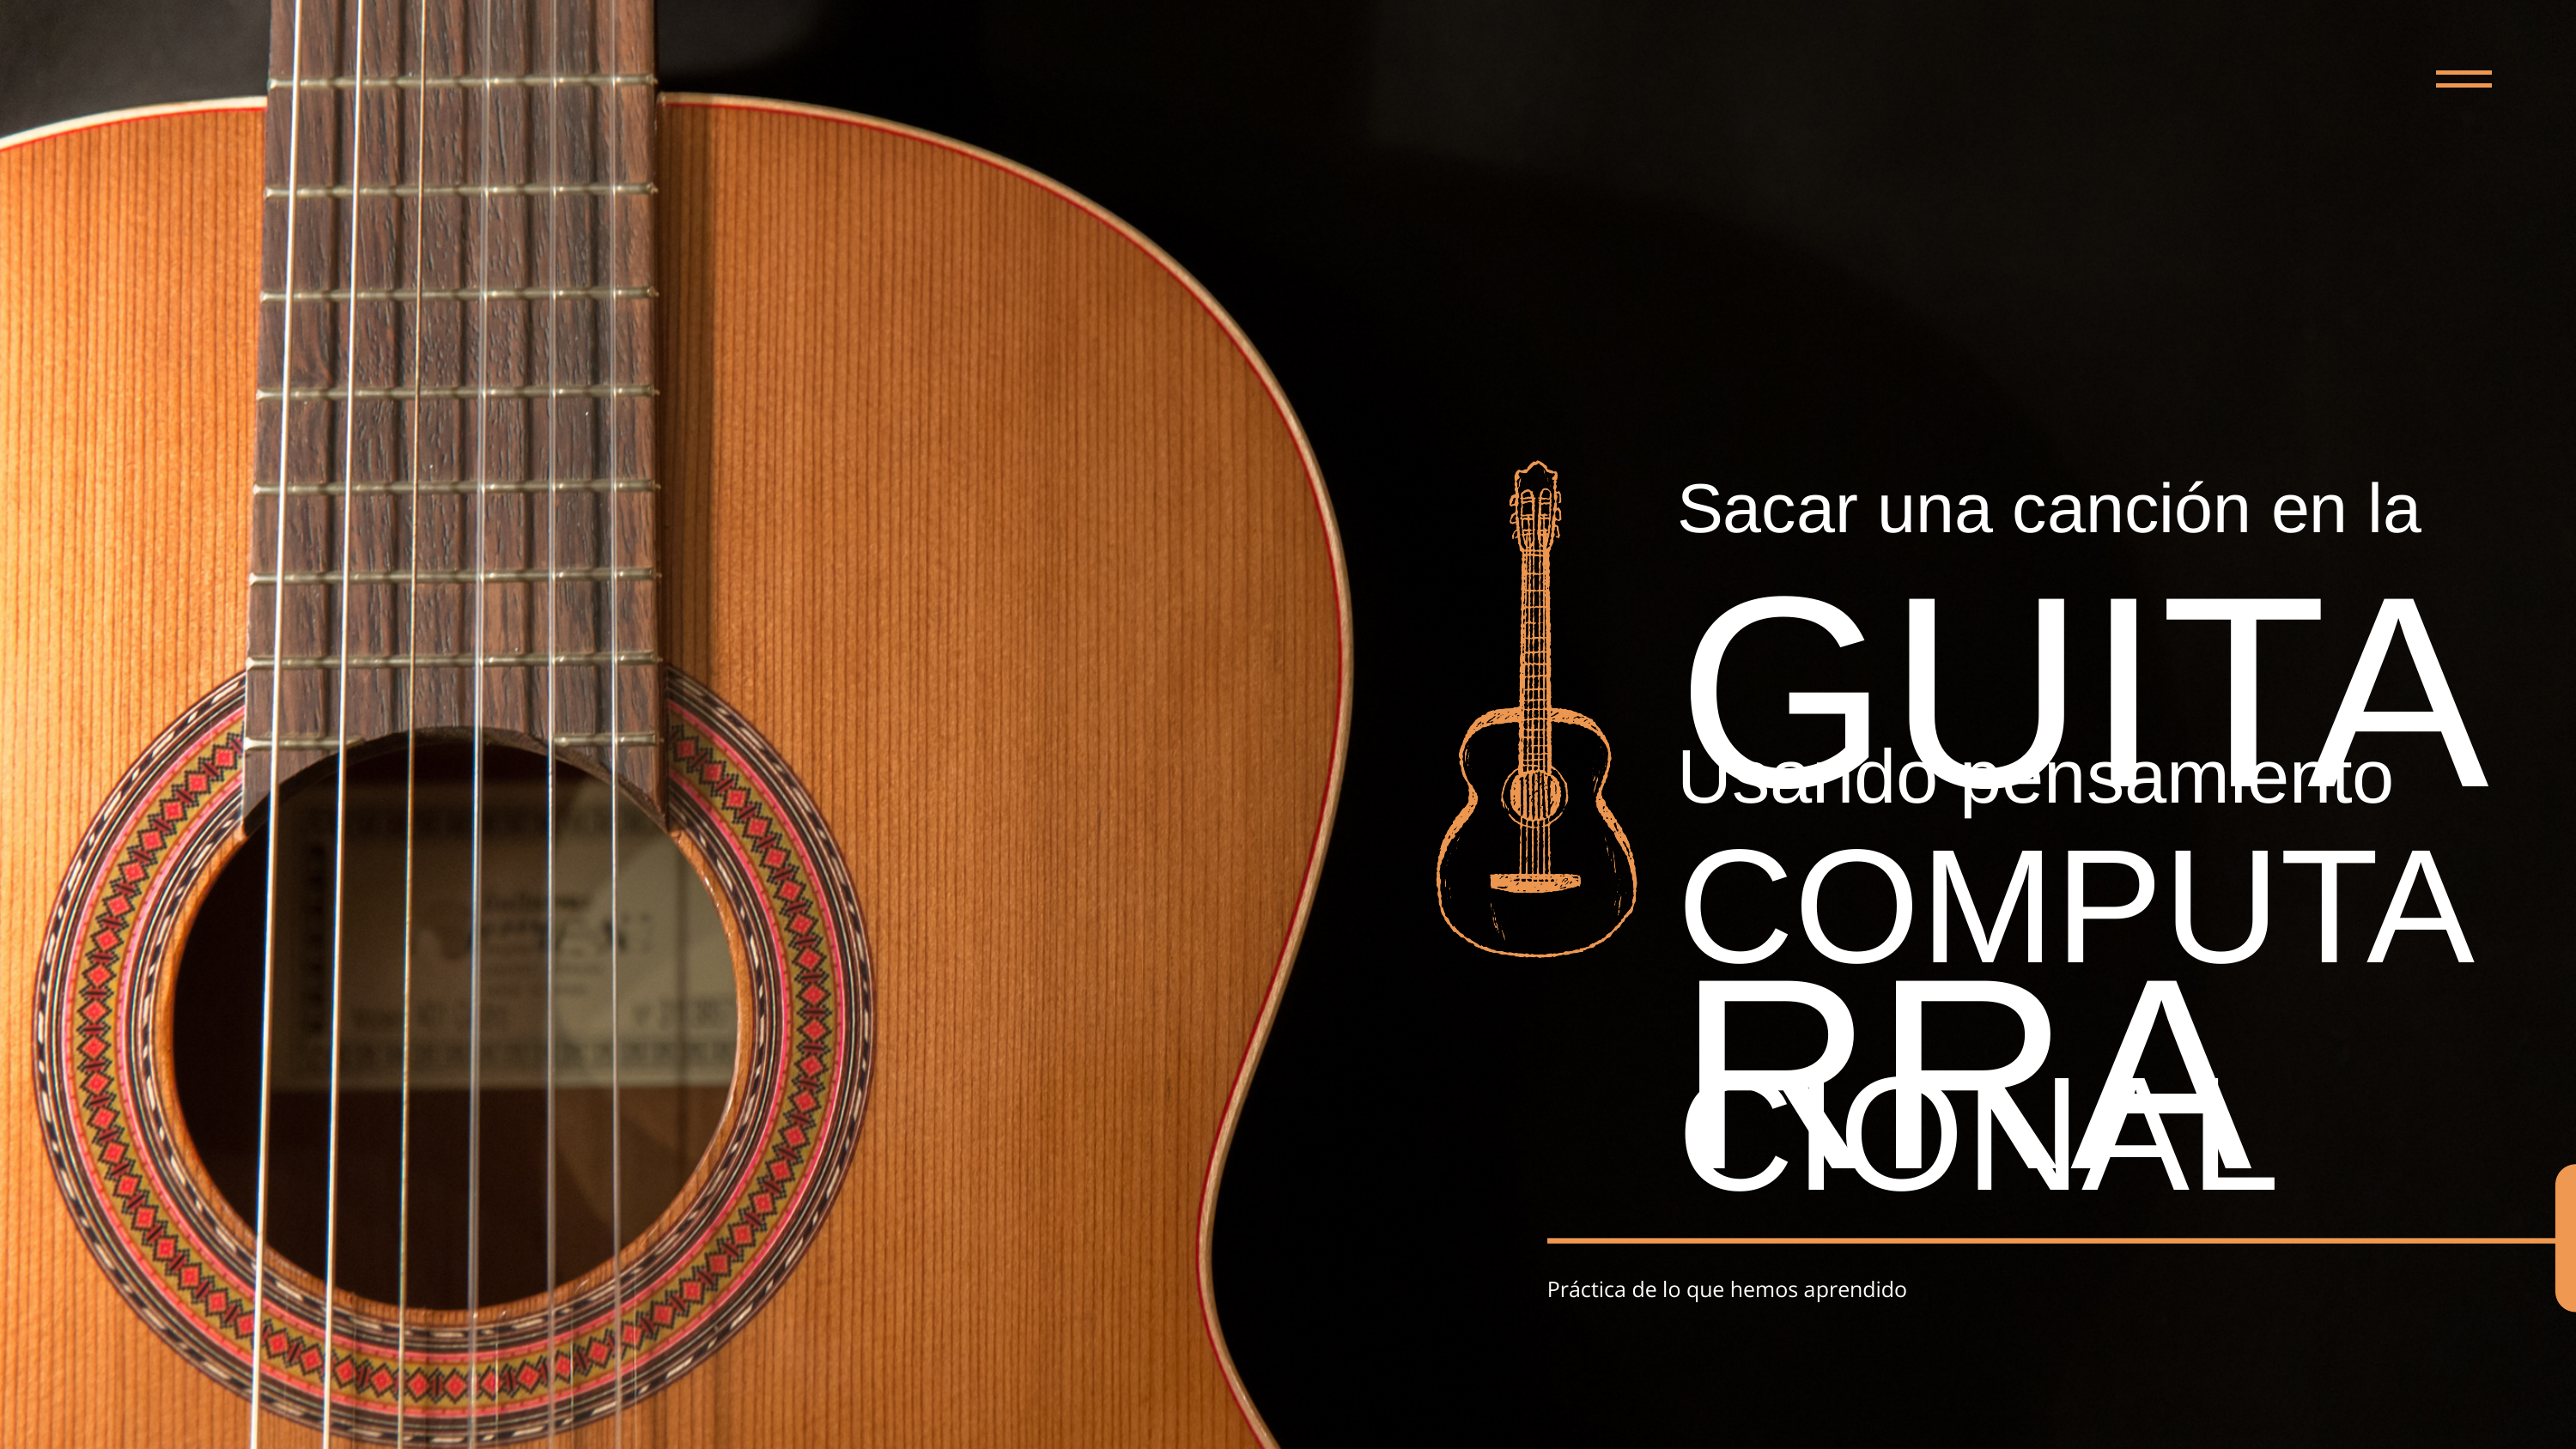

Sacar una canción en la
GUITARRA

Usando pensamiento
COMPUTACIONAL

Práctica de lo que hemos aprendido